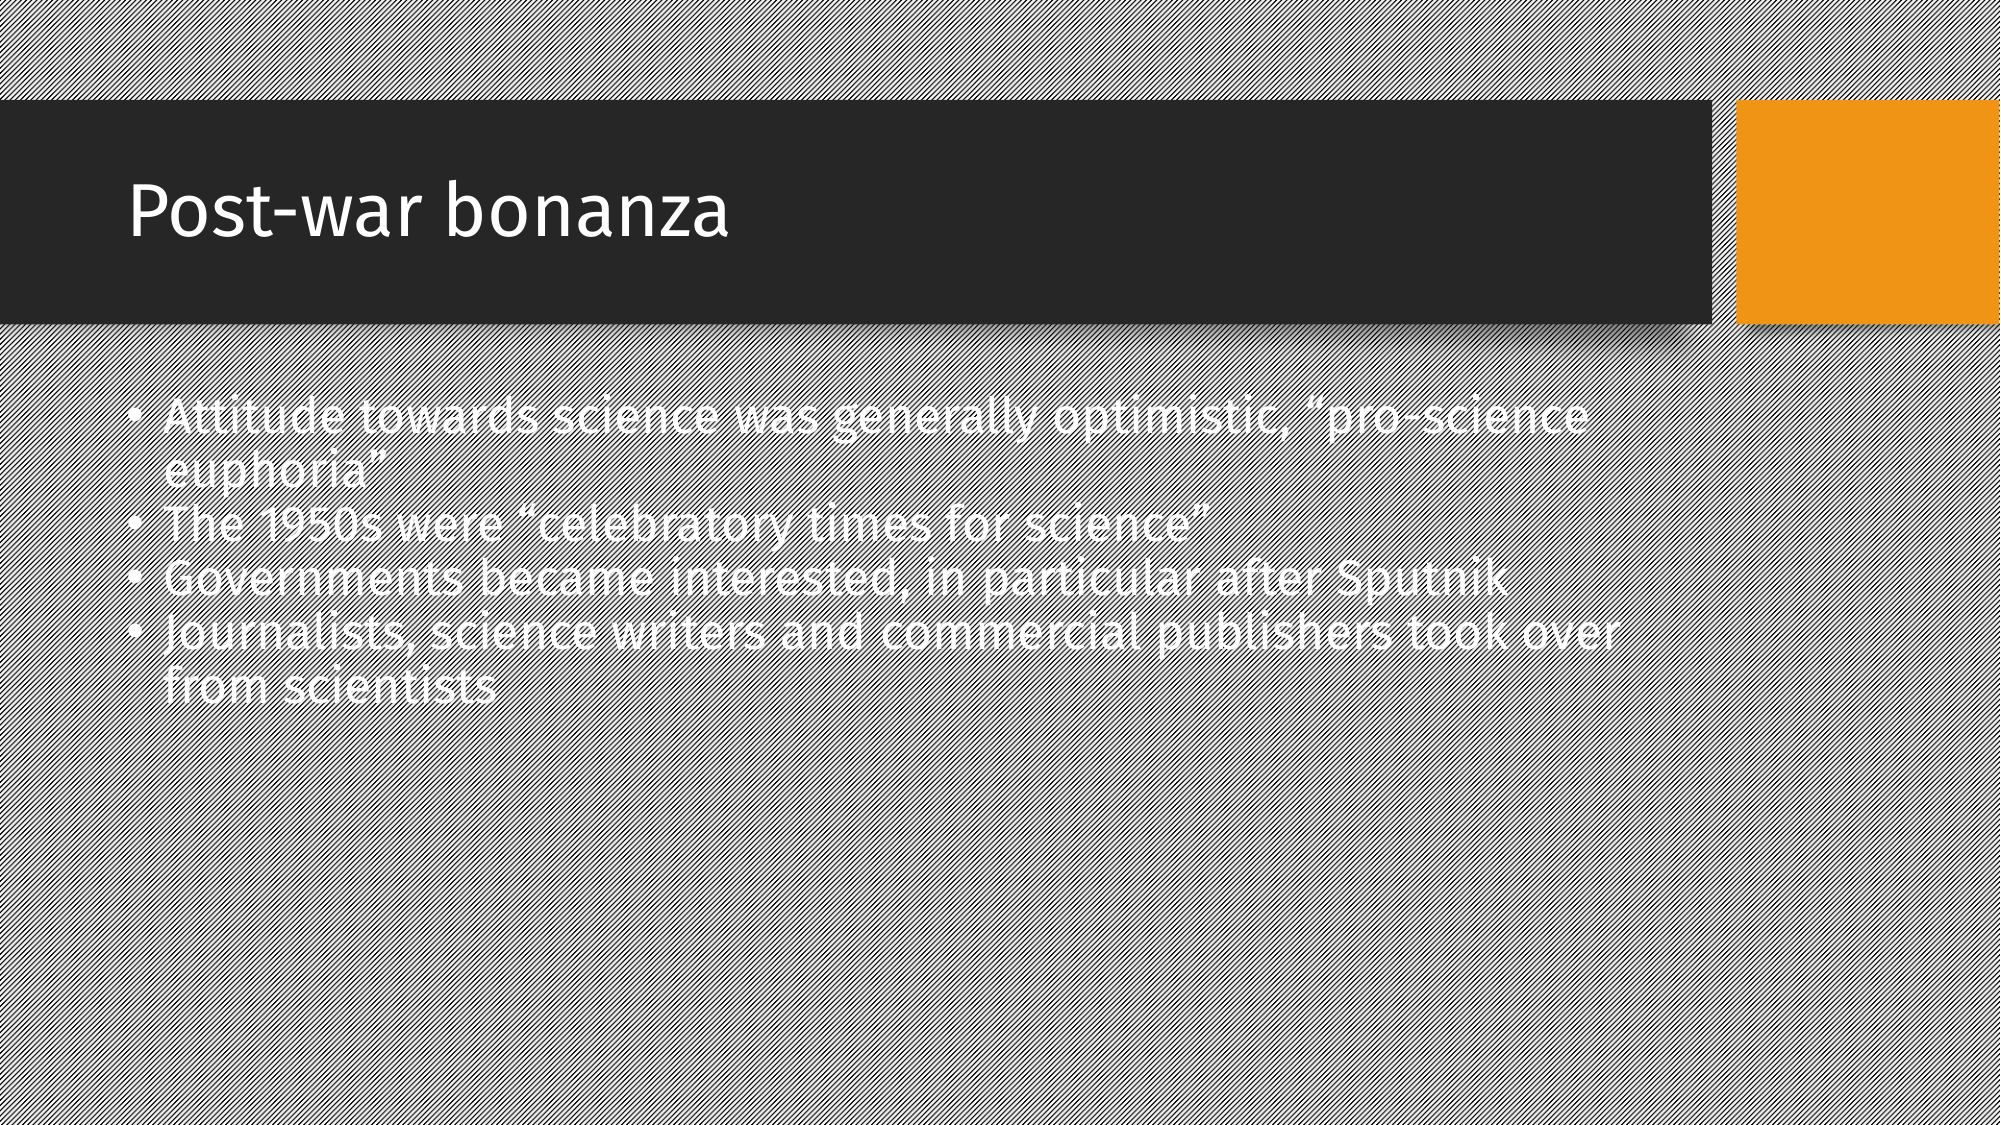

Post-war bonanza
Attitude towards science was generally optimistic, “pro-science euphoria”
The 1950s were “celebratory times for science”
Governments became interested, in particular after Sputnik
Journalists, science writers and commercial publishers took over from scientists